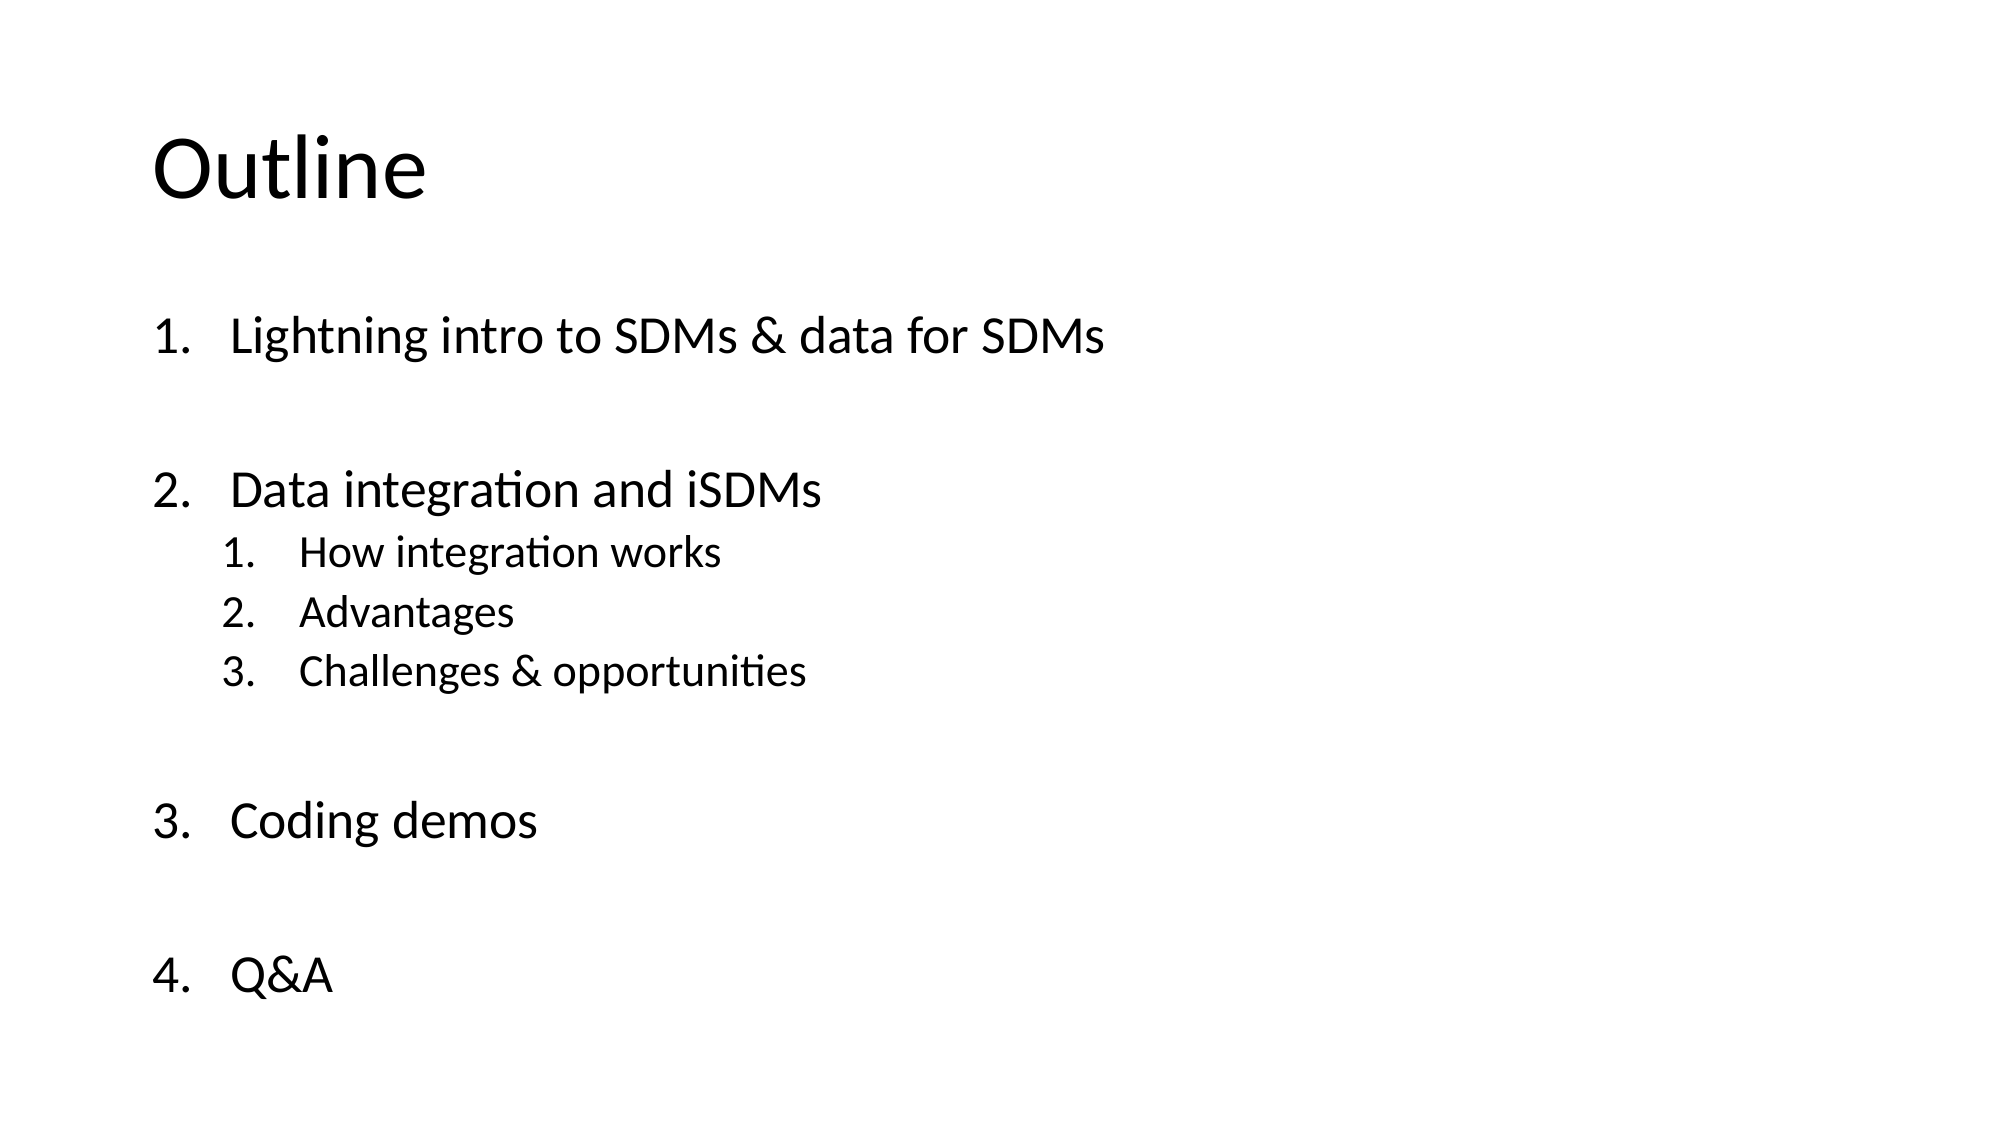

# Outline
Lightning intro to SDMs & data for SDMs

Data integration and iSDMs
How integration works
Advantages
Challenges & opportunities

Coding demos

Q&A